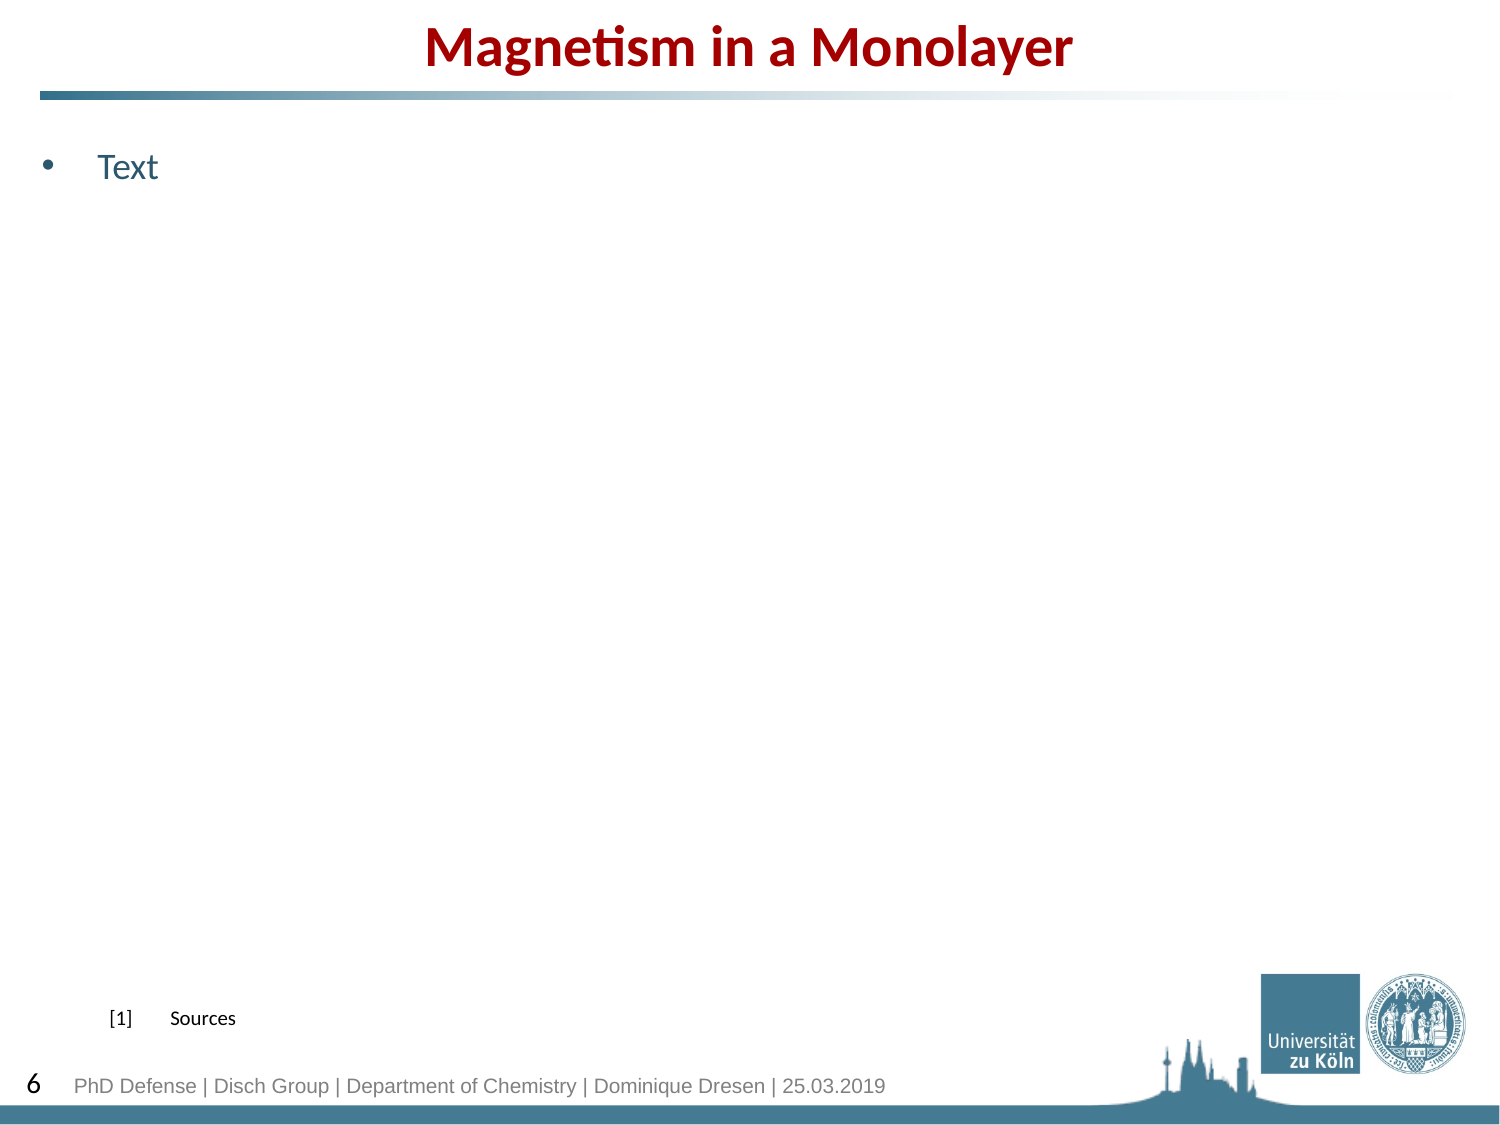

Magnetism in a Monolayer
Text

[1]        Sources
6